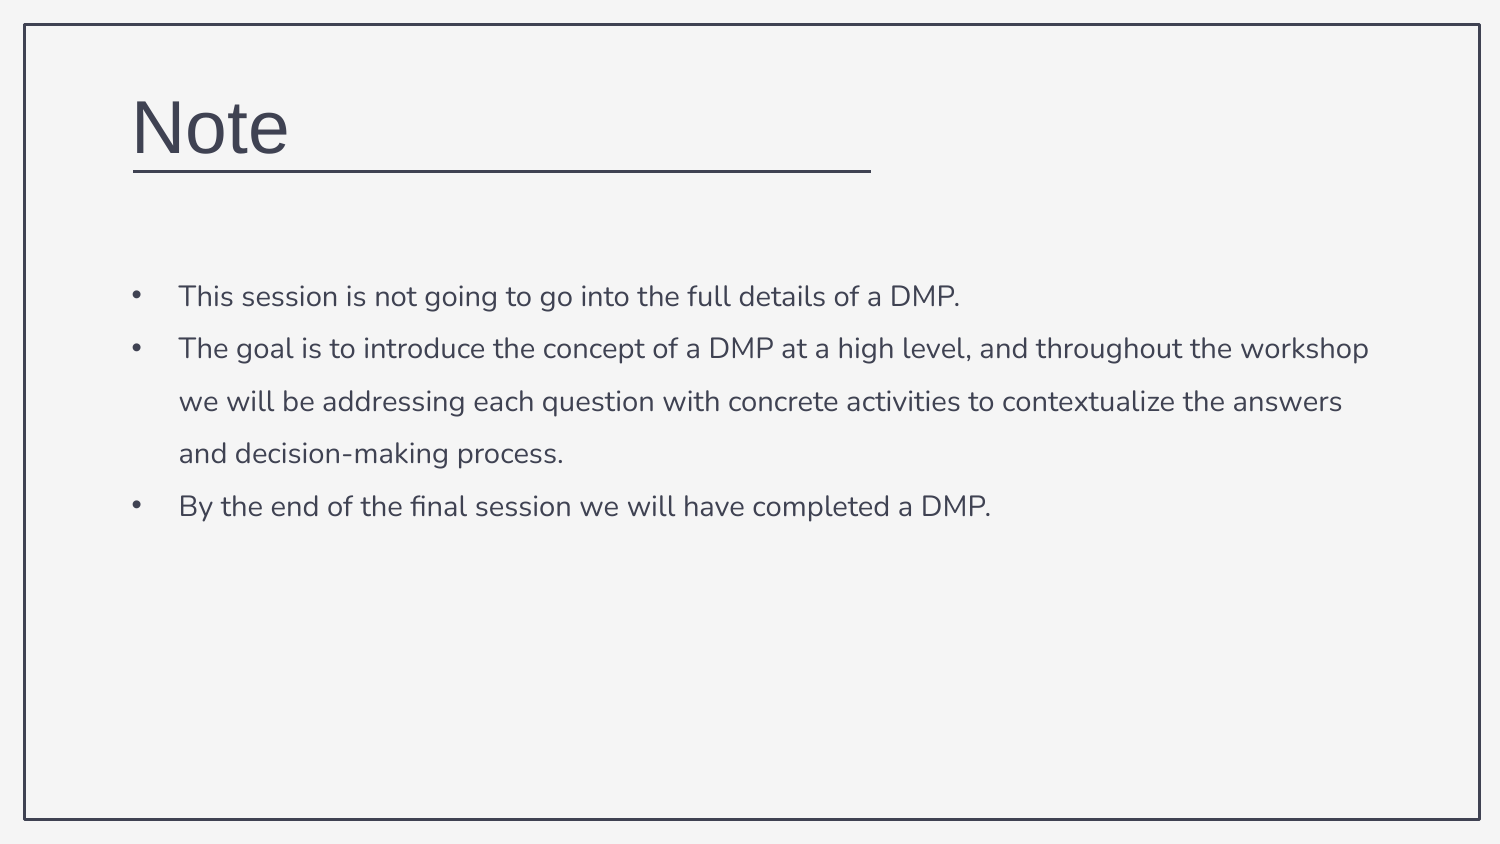

Note
This session is not going to go into the full details of a DMP.
The goal is to introduce the concept of a DMP at a high level, and throughout the workshop we will be addressing each question with concrete activities to contextualize the answers and decision-making process.
By the end of the final session we will have completed a DMP.